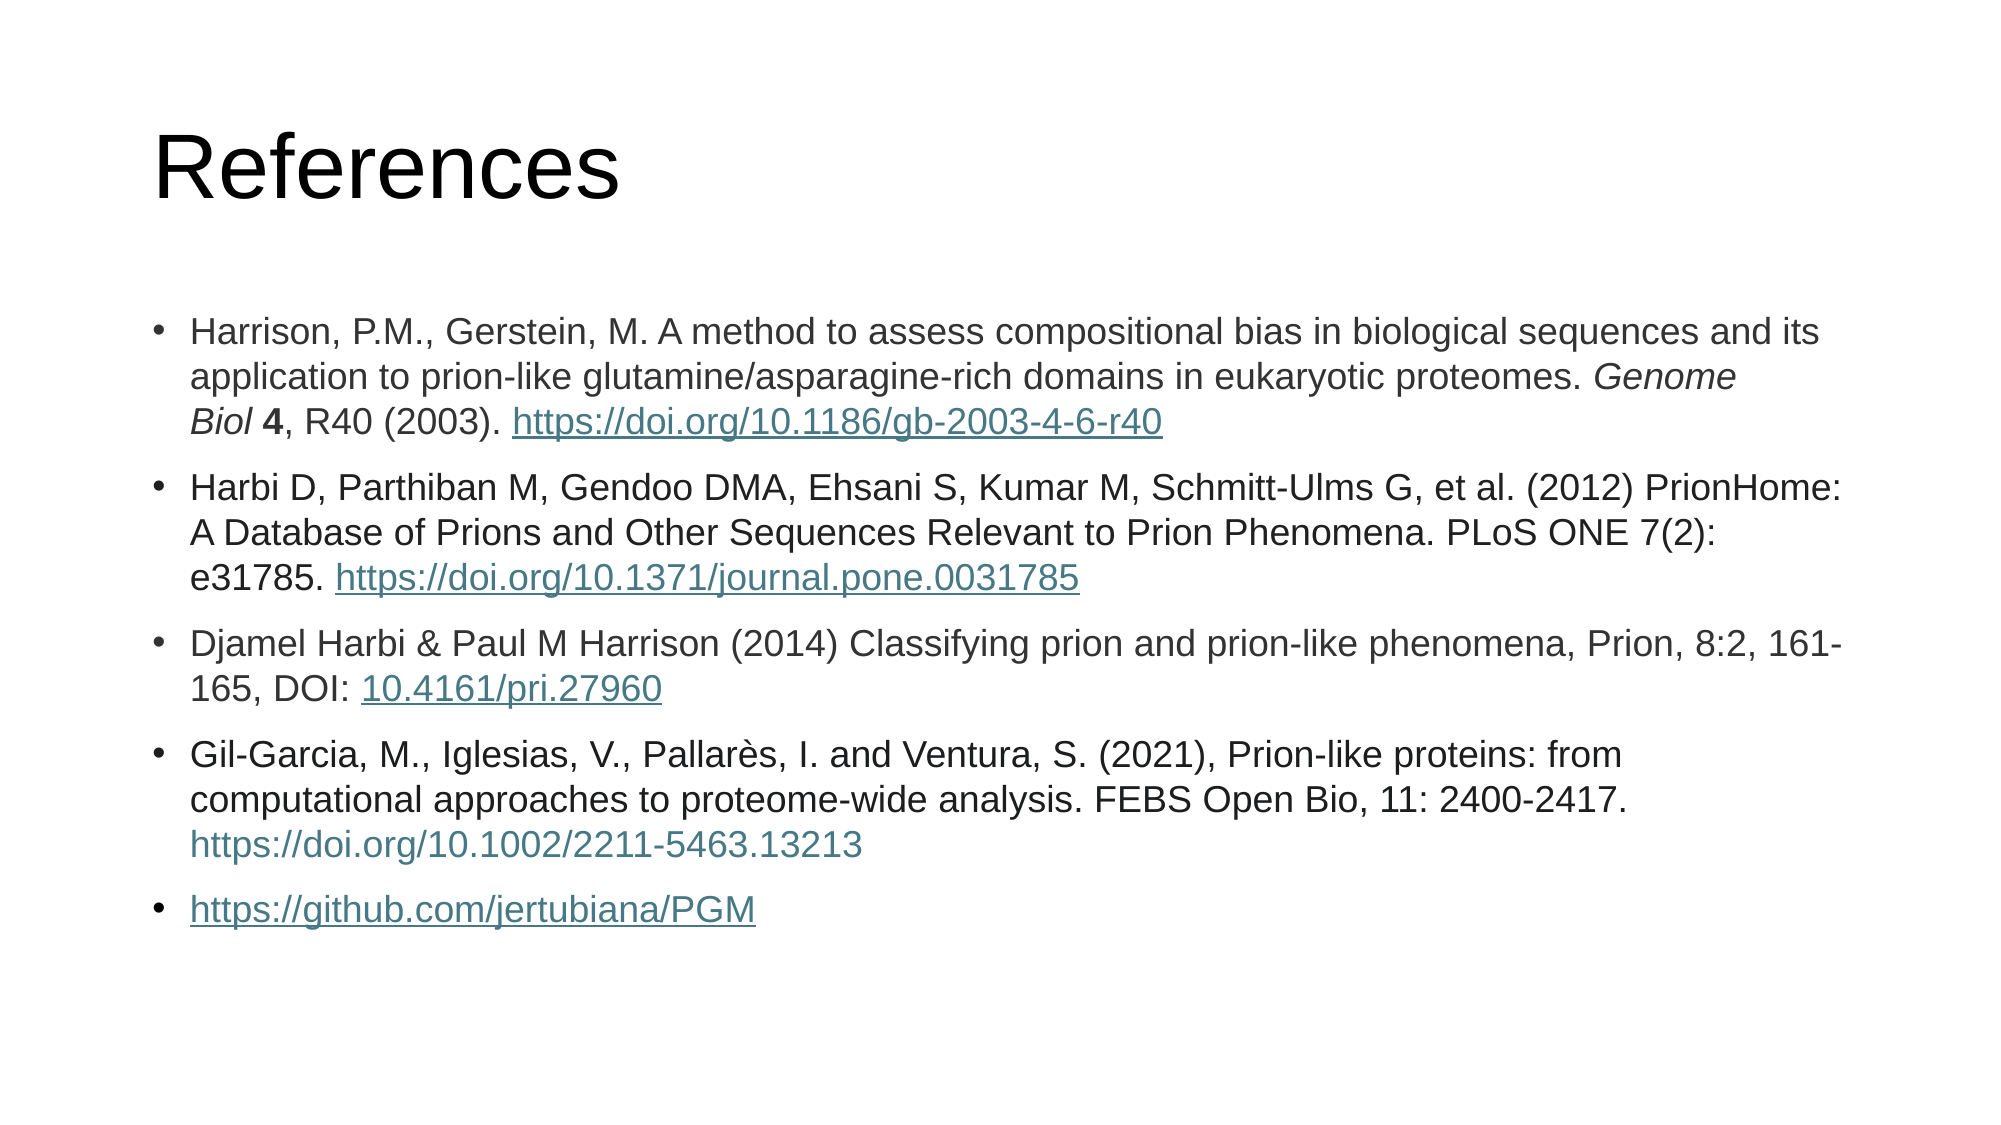

# References
Harrison, P.M., Gerstein, M. A method to assess compositional bias in biological sequences and its application to prion-like glutamine/asparagine-rich domains in eukaryotic proteomes. Genome Biol 4, R40 (2003). https://doi.org/10.1186/gb-2003-4-6-r40
Harbi D, Parthiban M, Gendoo DMA, Ehsani S, Kumar M, Schmitt-Ulms G, et al. (2012) PrionHome: A Database of Prions and Other Sequences Relevant to Prion Phenomena. PLoS ONE 7(2): e31785. https://doi.org/10.1371/journal.pone.0031785
Djamel Harbi & Paul M Harrison (2014) ­Classifying prion and prion-like phenomena, Prion, 8:2, 161-165, DOI: 10.4161/pri.27960
Gil-Garcia, M., Iglesias, V., Pallarès, I. and Ventura, S. (2021), Prion-like proteins: from computational approaches to proteome-wide analysis. FEBS Open Bio, 11: 2400-2417. https://doi.org/10.1002/2211-5463.13213
https://github.com/jertubiana/PGM